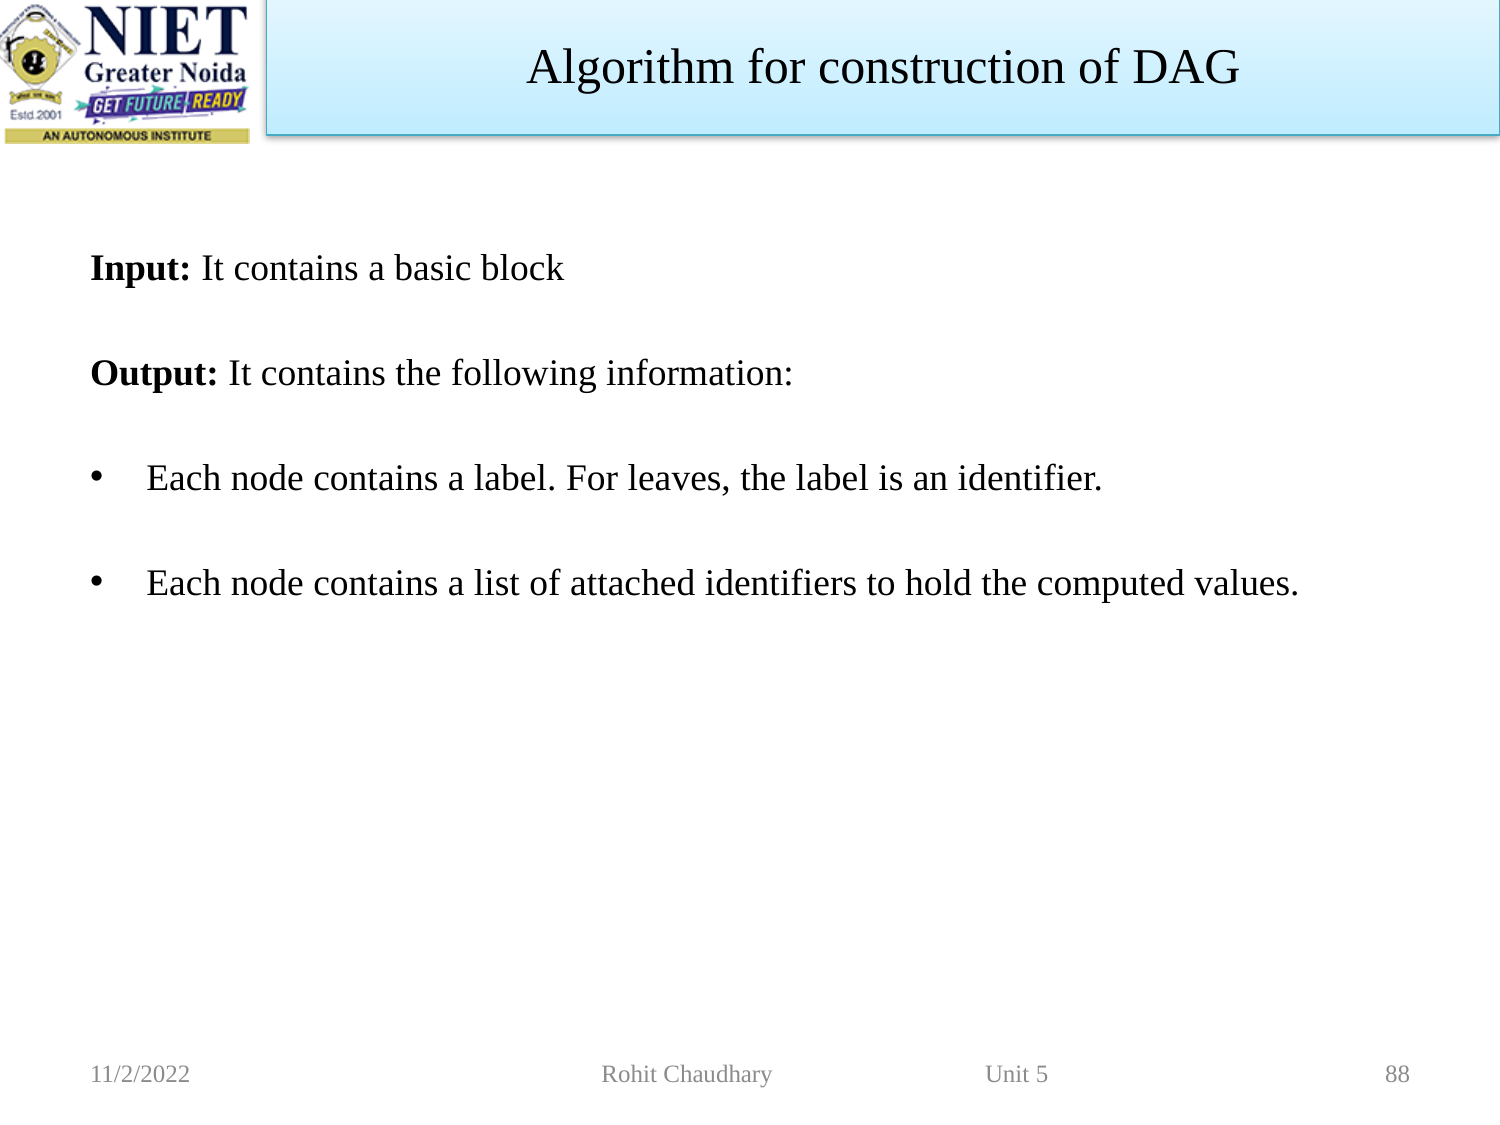

Algorithm for construction of DAG
Input: It contains a basic block

Output: It contains the following information:

Each node contains a label. For leaves, the label is an identifier.

Each node contains a list of attached identifiers to hold the computed values.

11/2/2022
Rohit Chaudhary                                  Unit 5
88